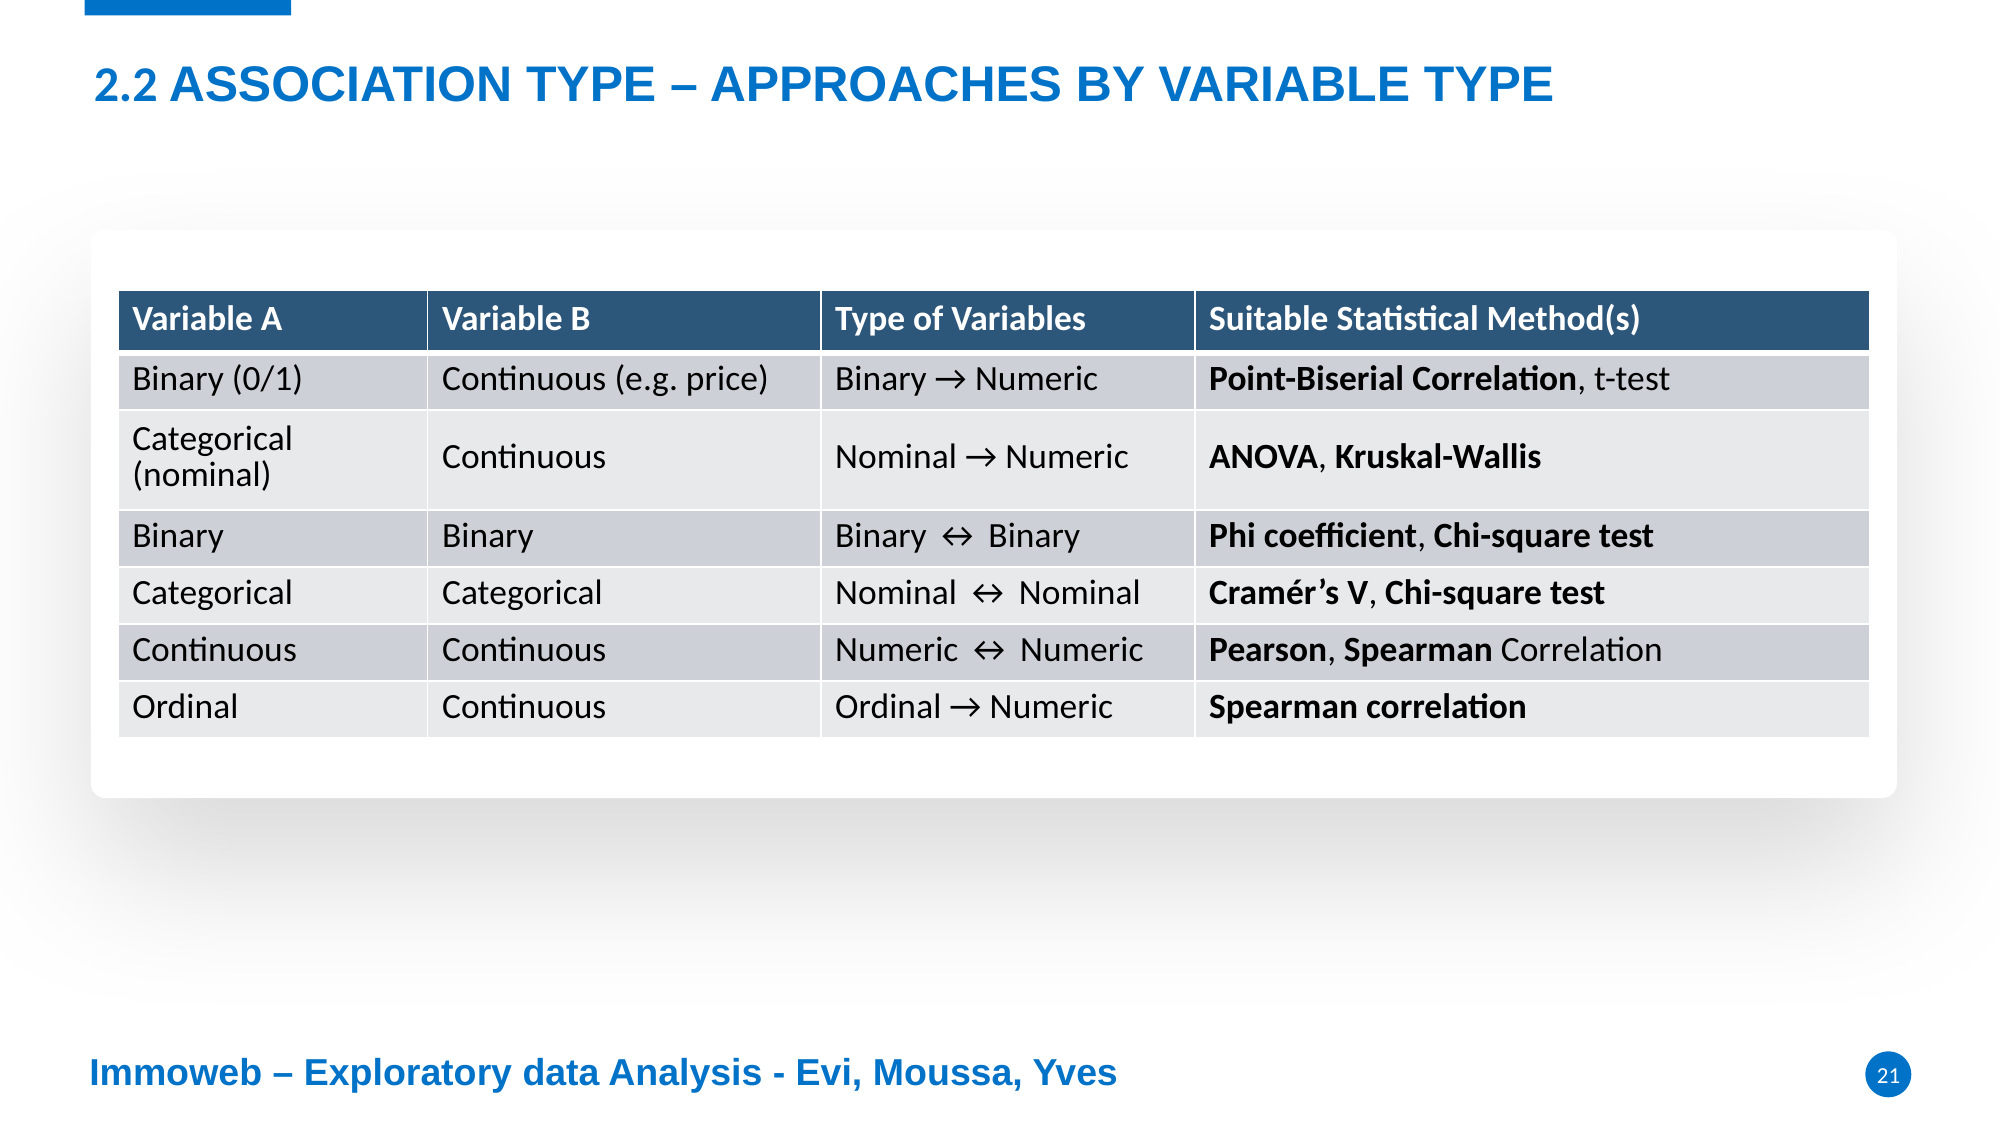

# 2.2 Association Type – Approaches by Variable Type

| Variable A | Variable B | Type of Variables | Suitable Statistical Method(s) |
| --- | --- | --- | --- |
| Binary (0/1) | Continuous (e.g. price) | Binary → Numeric | Point-Biserial Correlation, t-test |
| Categorical (nominal) | Continuous | Nominal → Numeric | ANOVA, Kruskal-Wallis |
| Binary | Binary | Binary ↔ Binary | Phi coefficient, Chi-square test |
| Categorical | Categorical | Nominal ↔ Nominal | Cramér’s V, Chi-square test |
| Continuous | Continuous | Numeric ↔ Numeric | Pearson, Spearman Correlation |
| Ordinal | Continuous | Ordinal → Numeric | Spearman correlation |